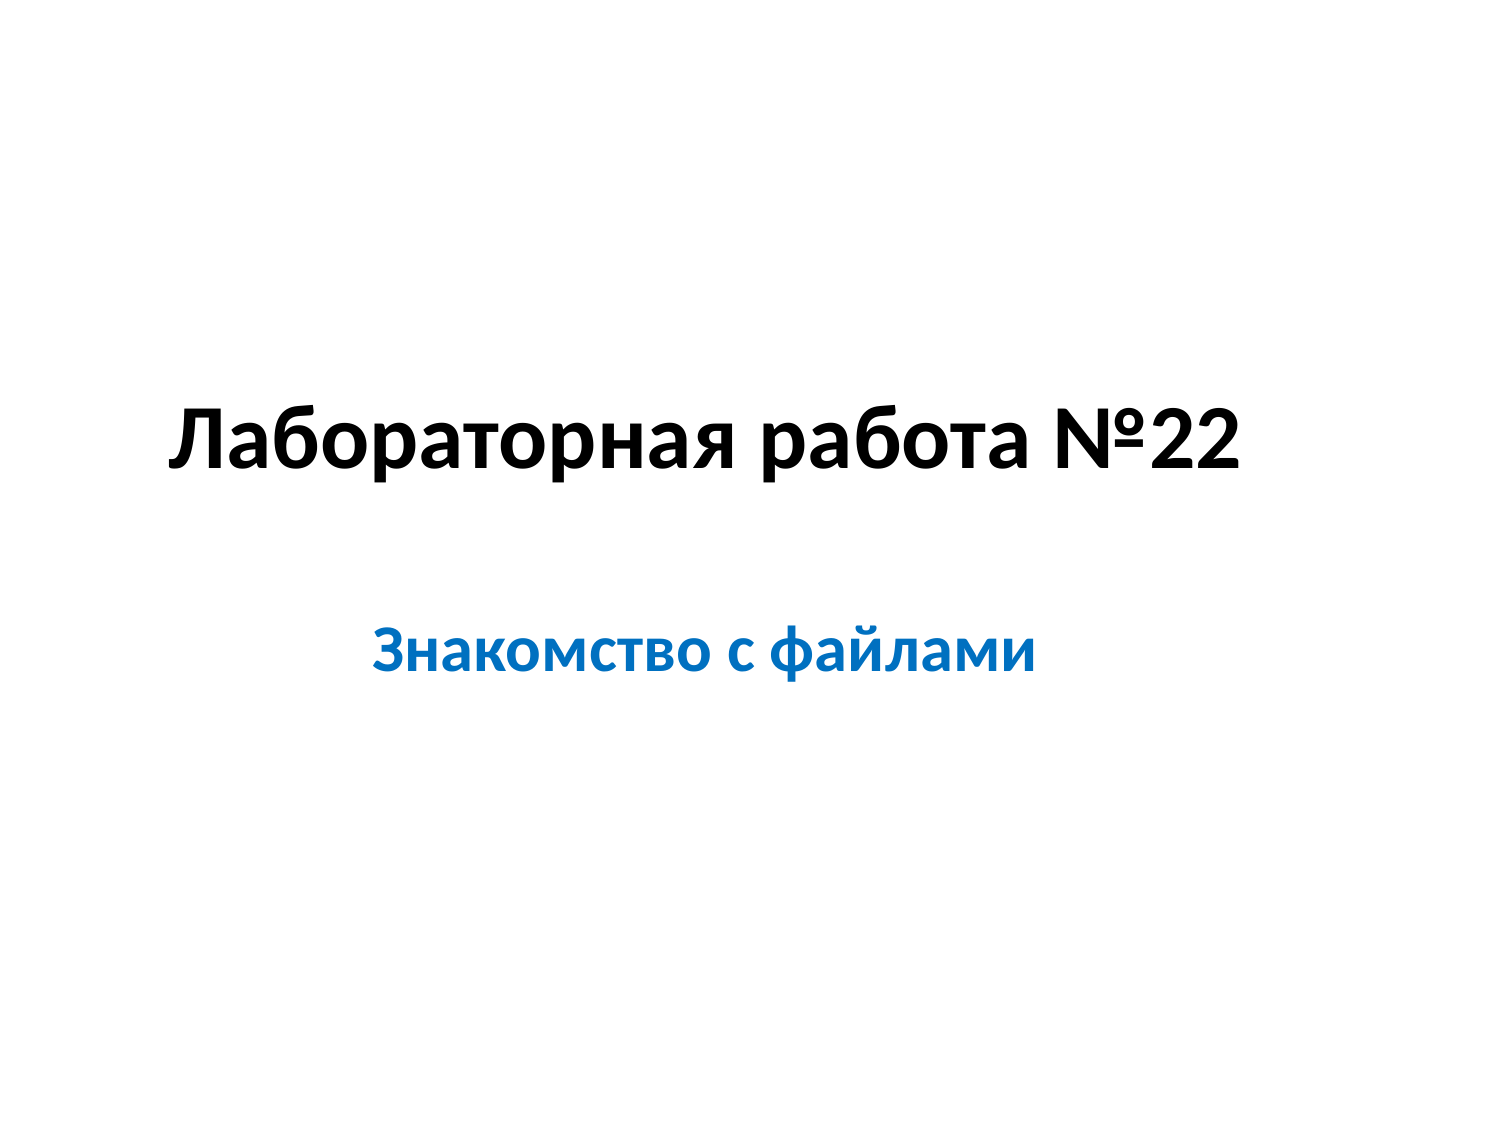

# Лабораторная работа №22
Знакомство с файлами